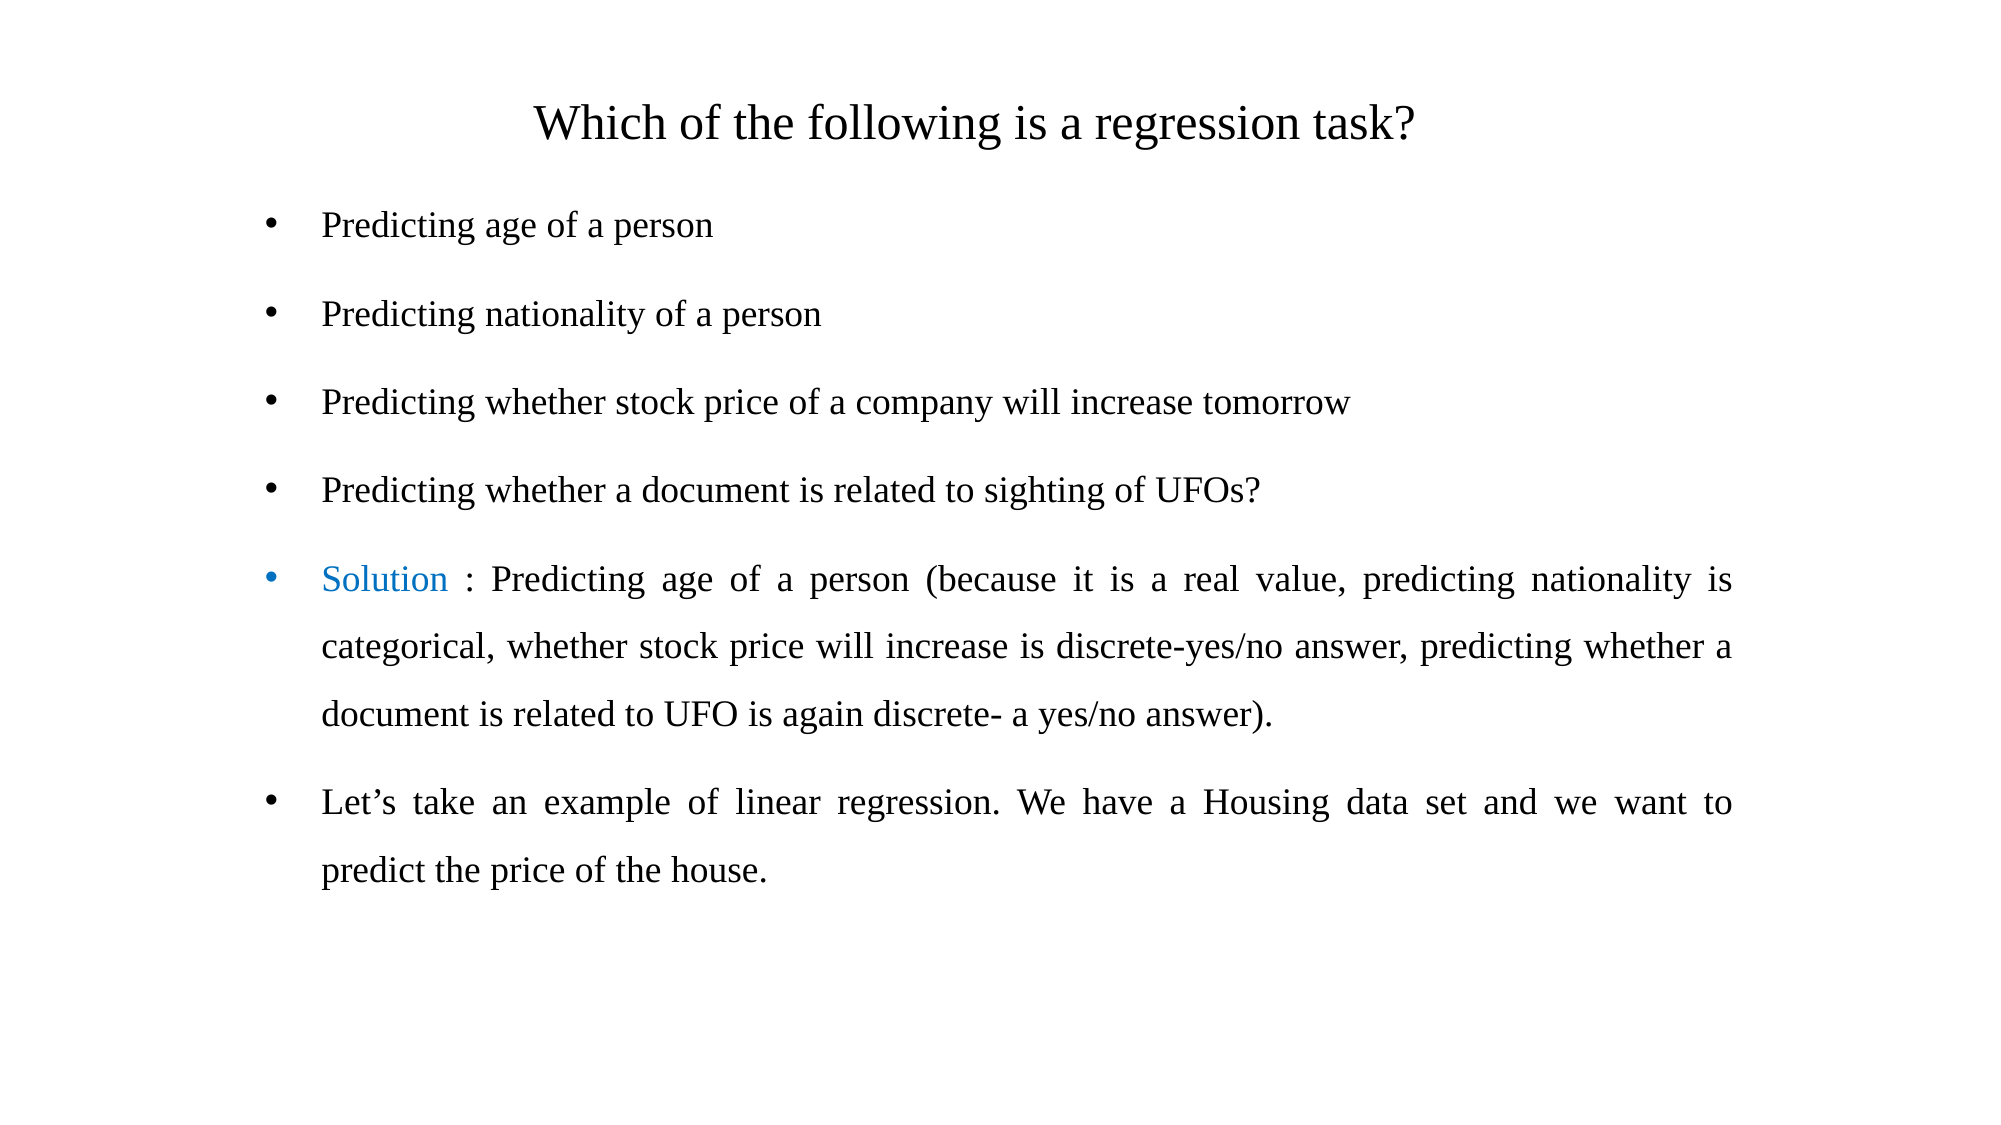

# Which of the following is a regression task?
Predicting age of a person
Predicting nationality of a person
Predicting whether stock price of a company will increase tomorrow
Predicting whether a document is related to sighting of UFOs?
Solution : Predicting age of a person (because it is a real value, predicting nationality is categorical, whether stock price will increase is discrete-yes/no answer, predicting whether a document is related to UFO is again discrete- a yes/no answer).
Let’s take an example of linear regression. We have a Housing data set and we want to predict the price of the house.